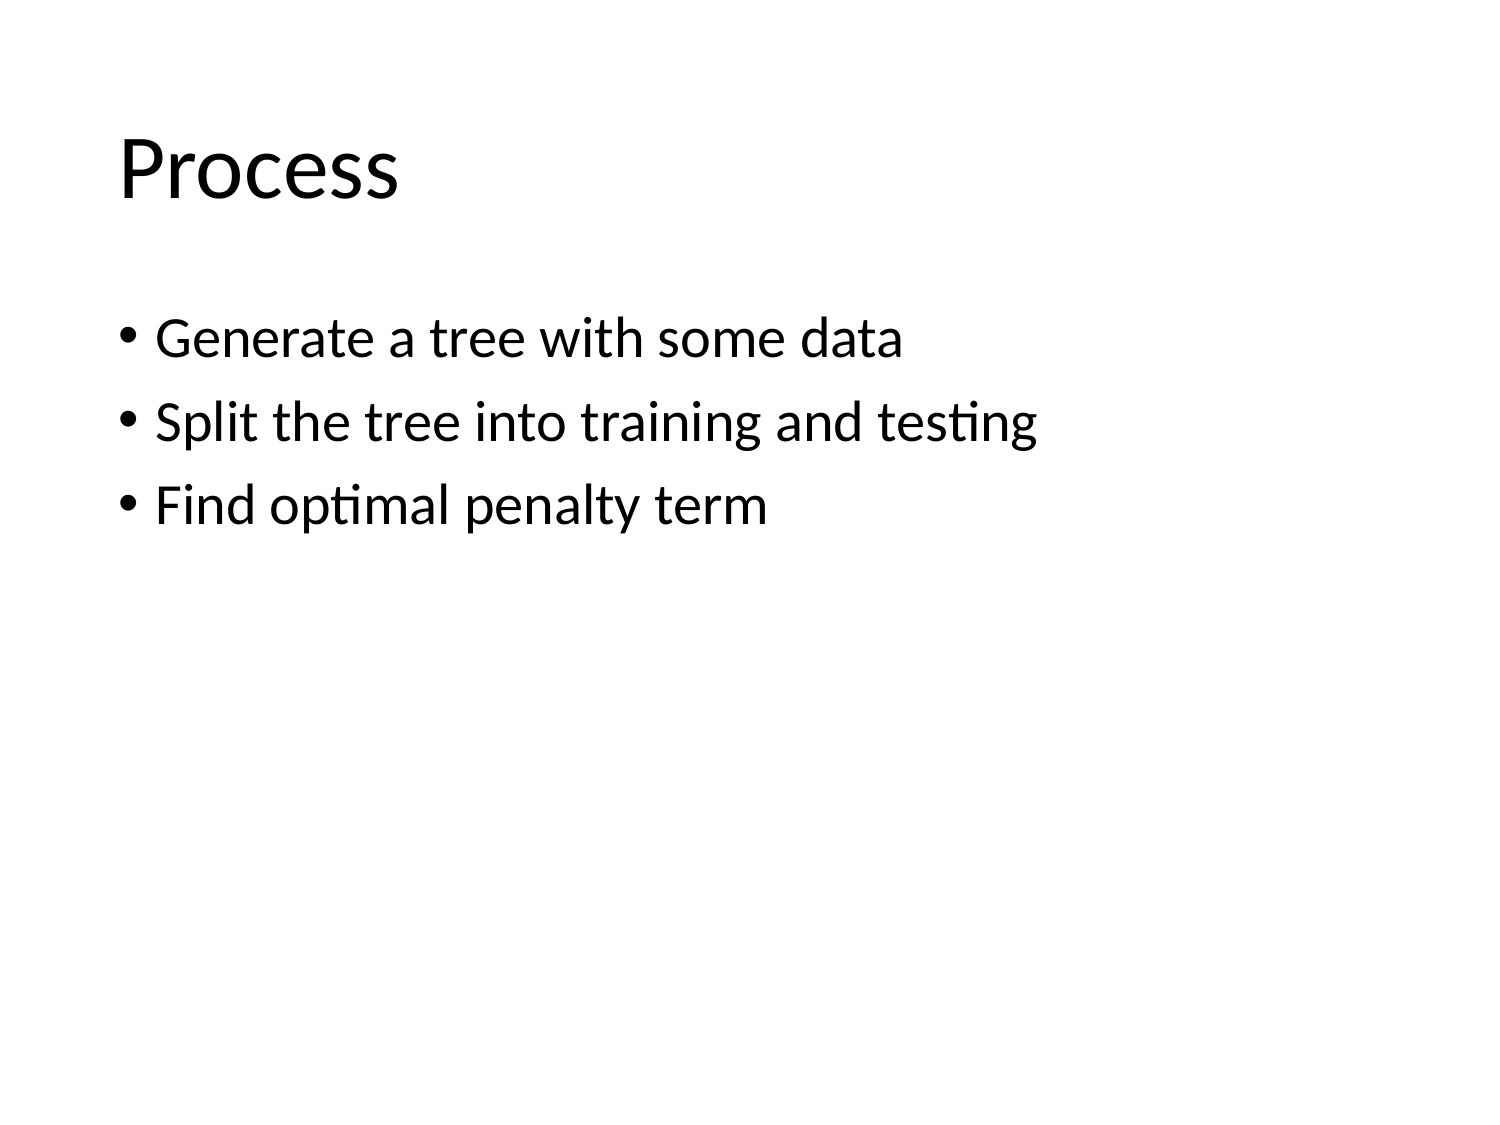

# Process
Generate a tree with some data
Split the tree into training and testing
Find optimal penalty term